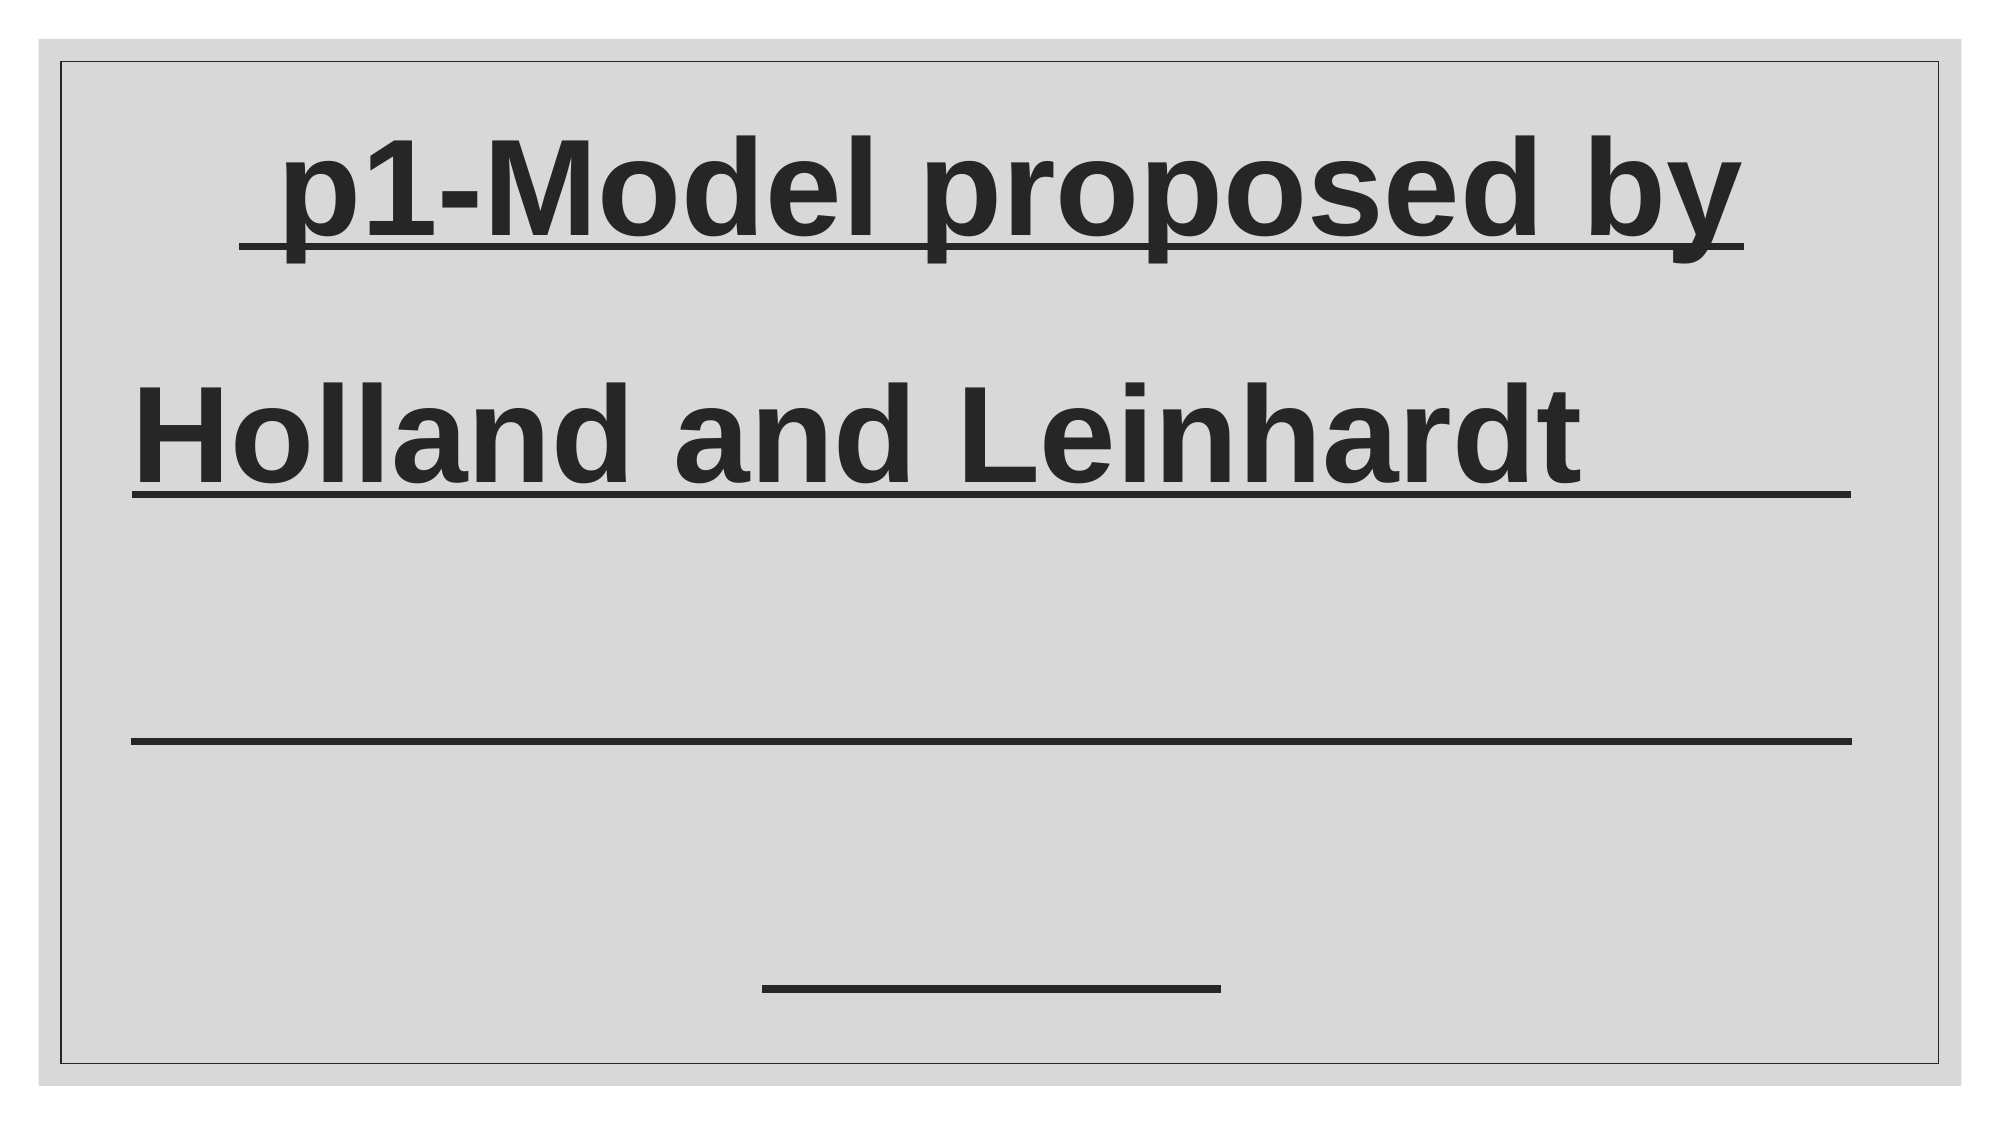

# p1-Model proposed by Holland and Leinhardt